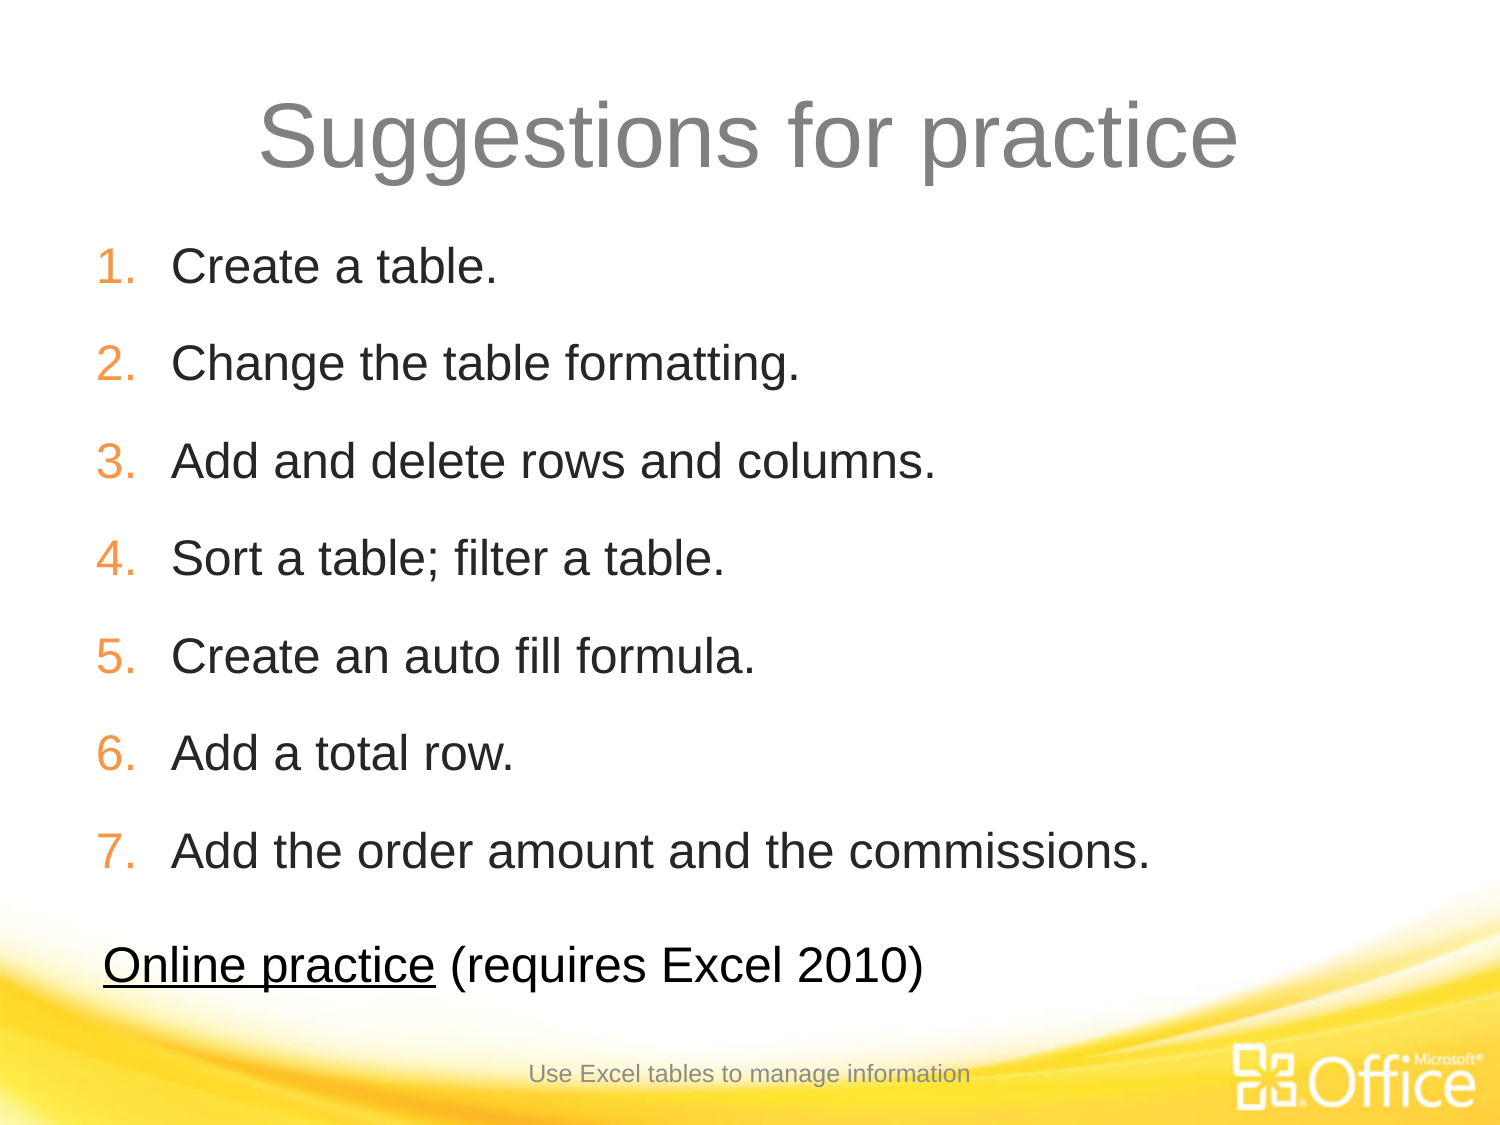

# Suggestions for practice
Create a table.
Change the table formatting.
Add and delete rows and columns.
Sort a table; filter a table.
Create an auto fill formula.
Add a total row.
Add the order amount and the commissions.
Online practice (requires Excel 2010)
Use Excel tables to manage information